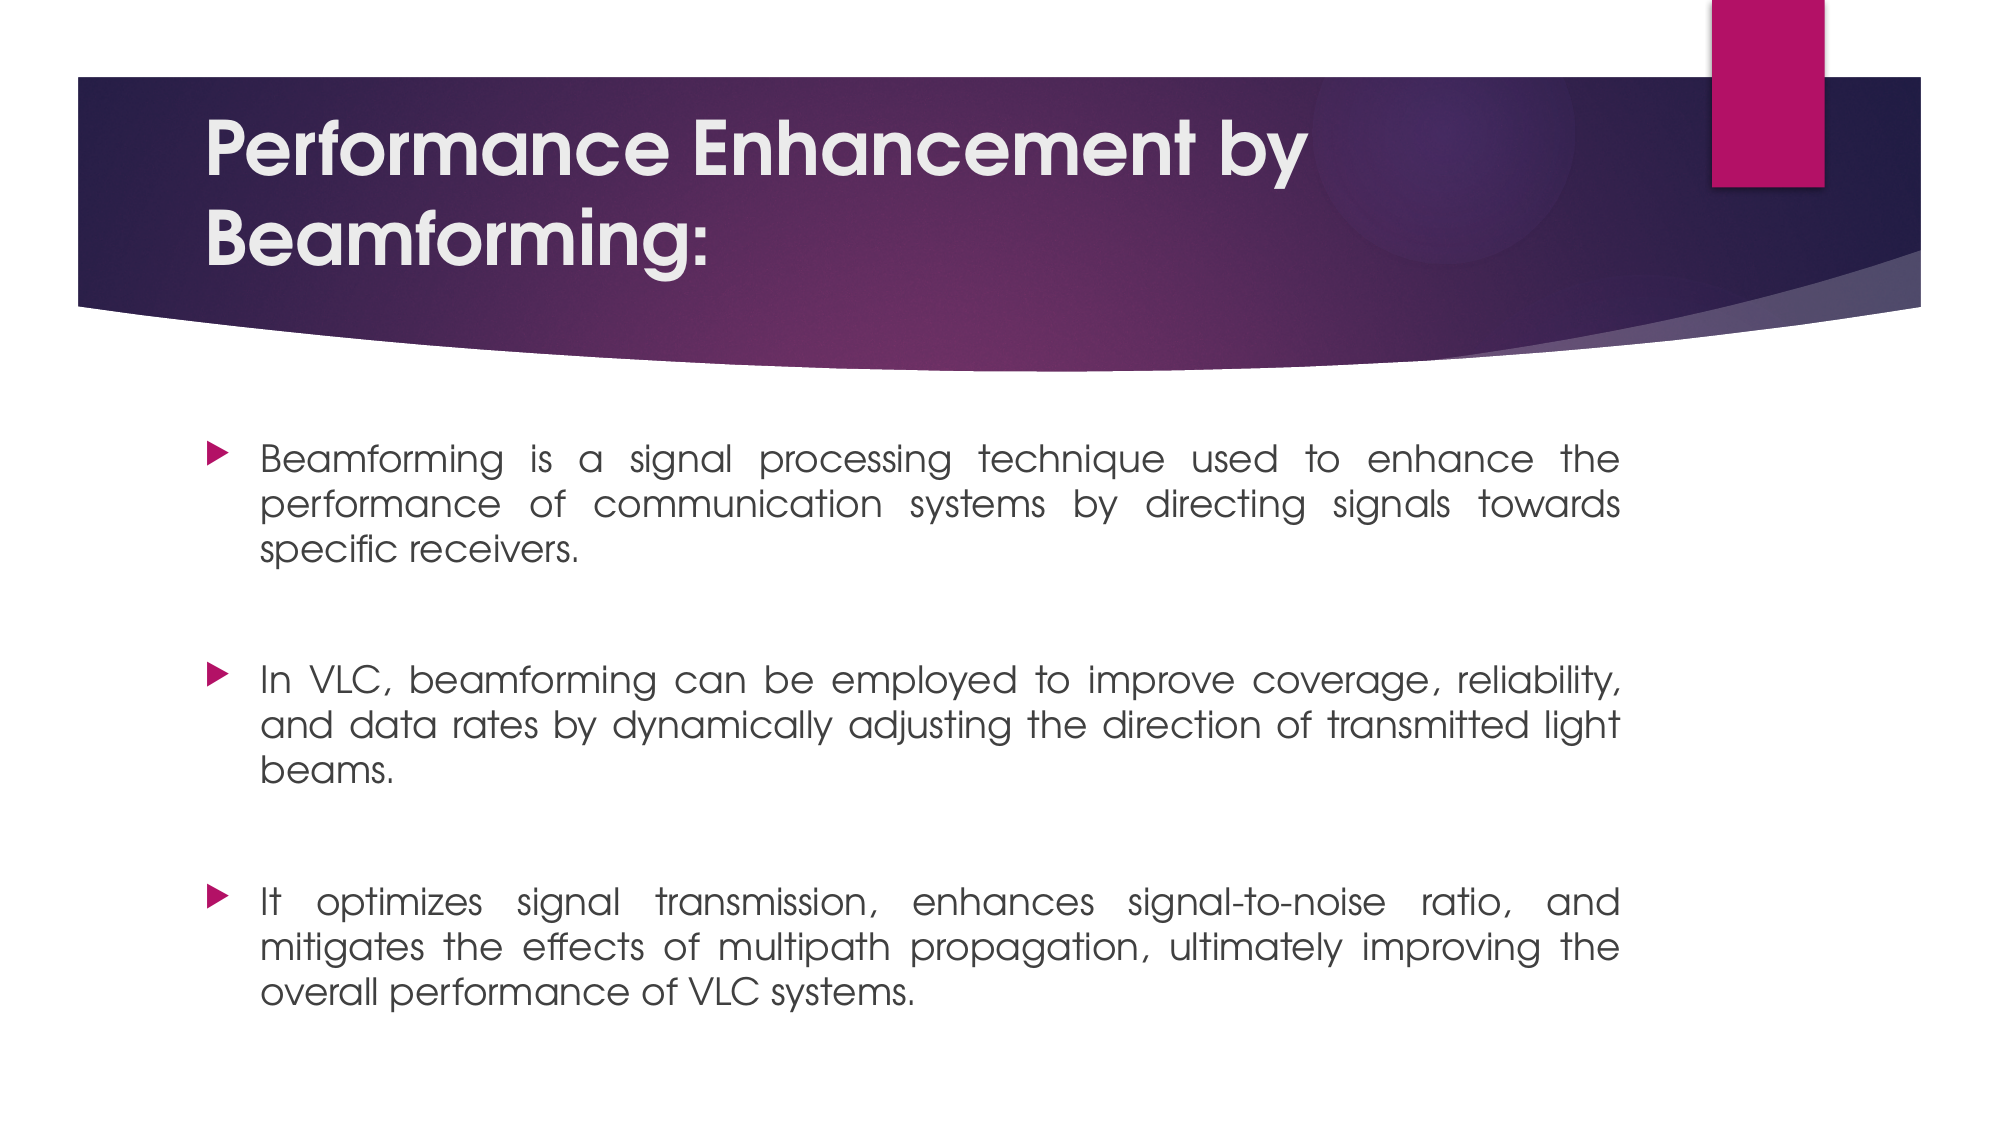

# Performance Enhancement by Beamforming:
Beamforming is a signal processing technique used to enhance the performance of communication systems by directing signals towards specific receivers.

In VLC, beamforming can be employed to improve coverage, reliability, and data rates by dynamically adjusting the direction of transmitted light beams.

It optimizes signal transmission, enhances signal-to-noise ratio, and mitigates the effects of multipath propagation, ultimately improving the overall performance of VLC systems.